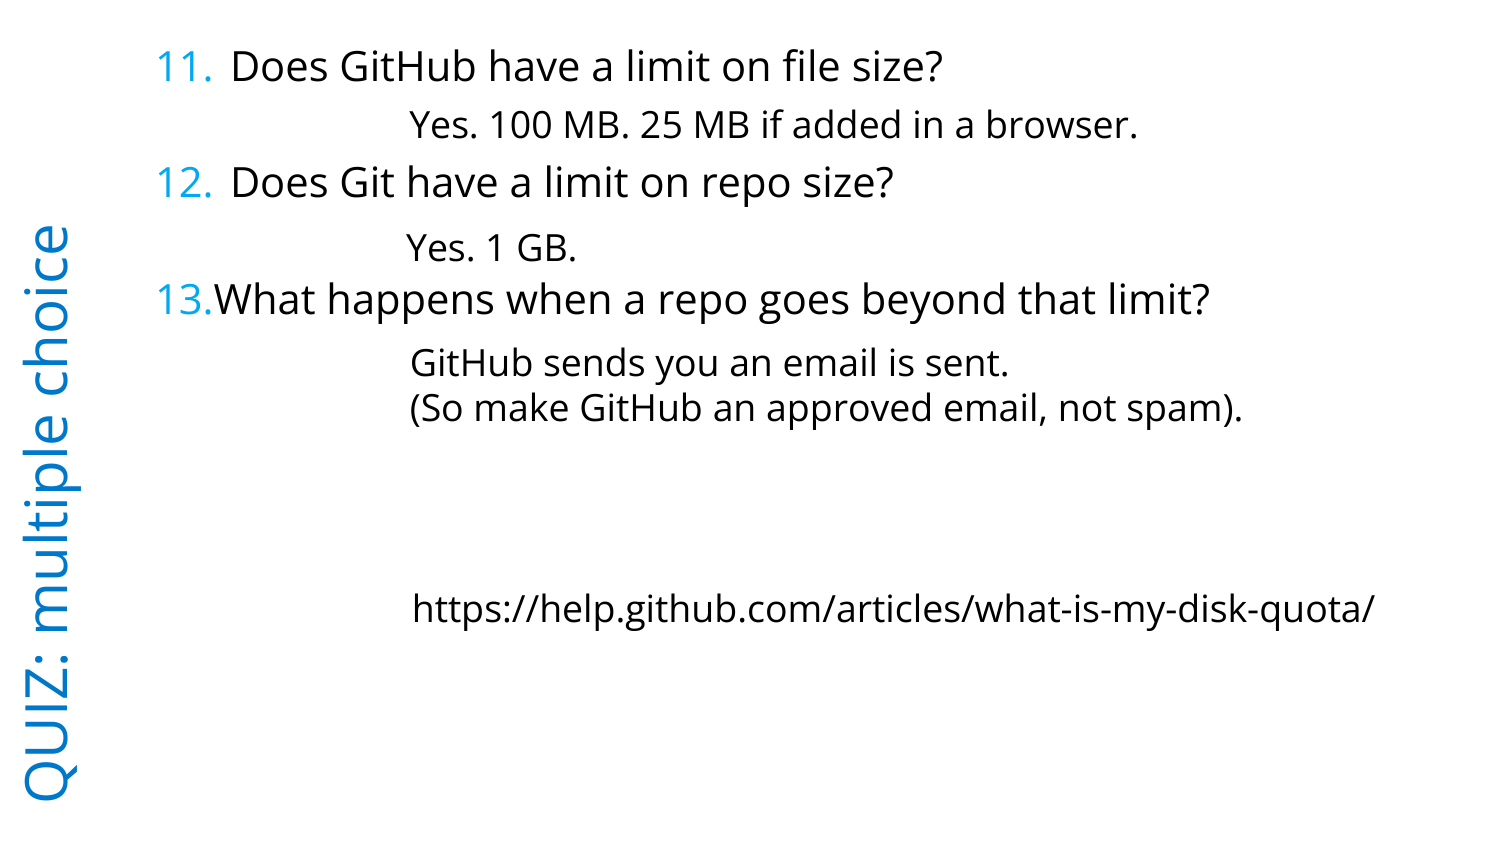

Does GitHub have a limit on file size?

Does Git have a limit on repo size?

What happens when a repo goes beyond that limit?

Yes. 100 MB. 25 MB if added in a browser.
Yes. 1 GB.
GitHub sends you an email is sent.
(So make GitHub an approved email, not spam).
# QUIZ: multiple choice
https://help.github.com/articles/what-is-my-disk-quota/